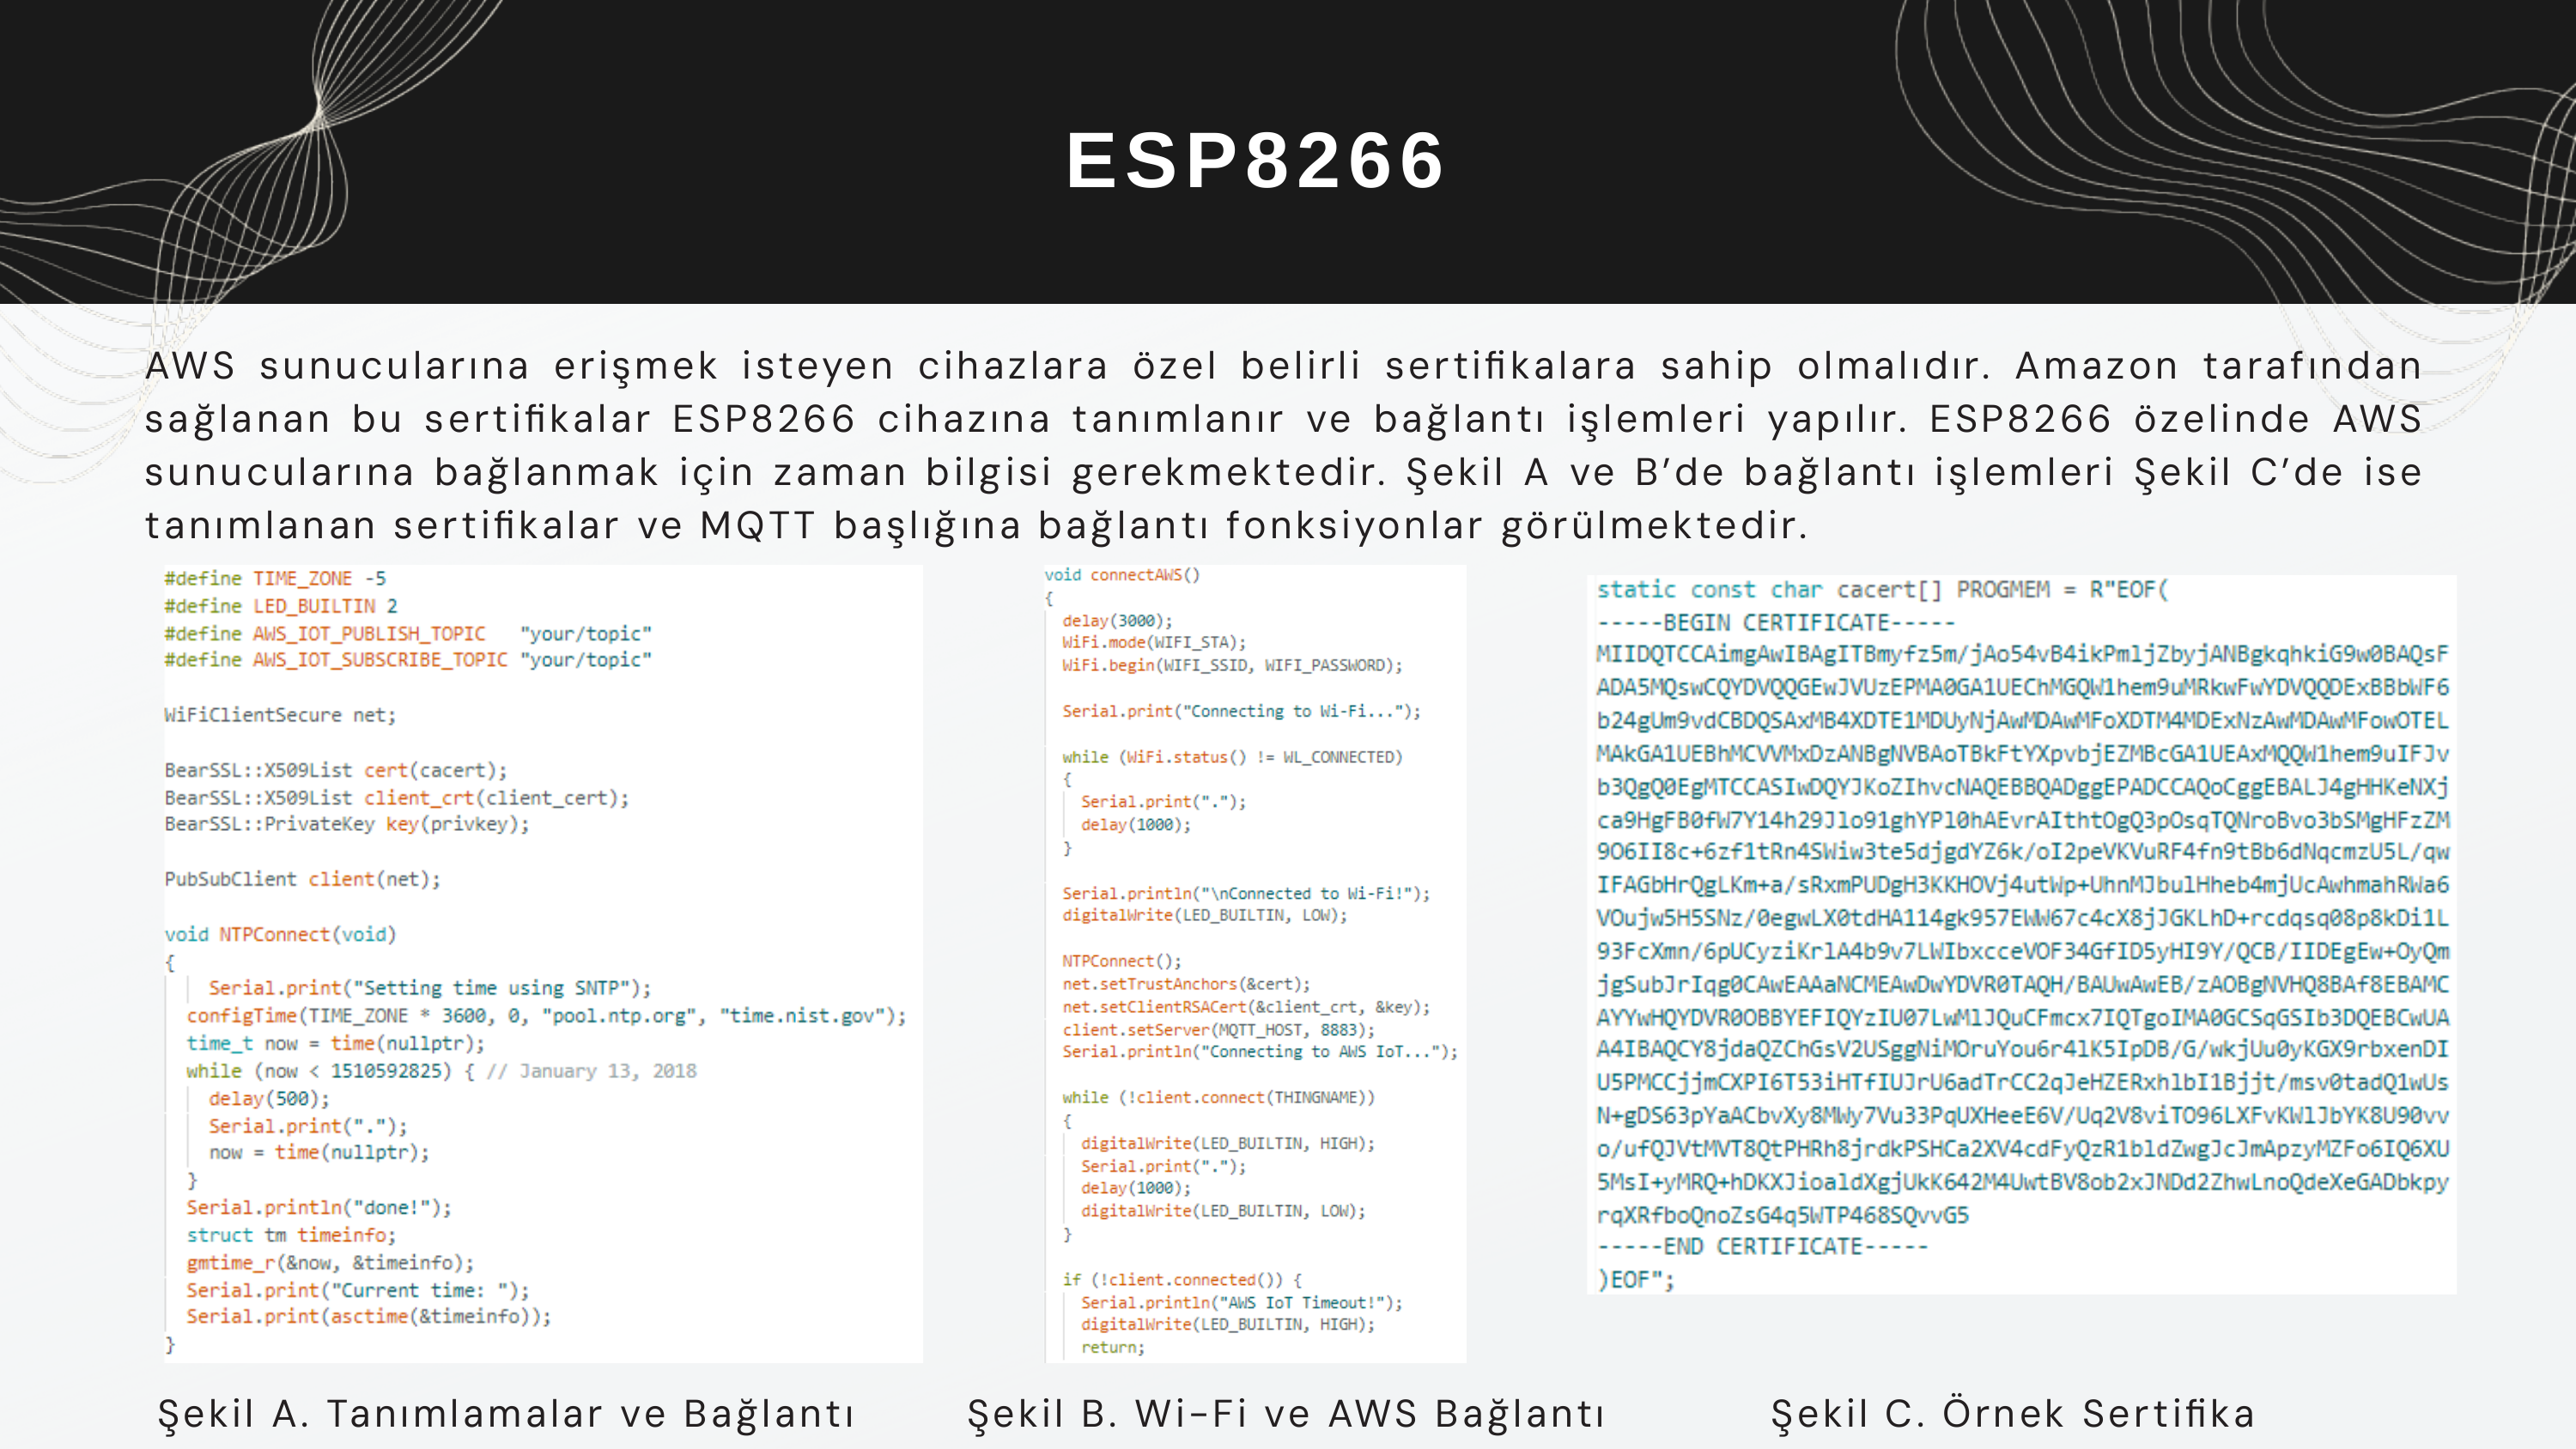

ESP8266
AWS sunucularına erişmek isteyen cihazlara özel belirli sertifikalara sahip olmalıdır. Amazon tarafından sağlanan bu sertifikalar ESP8266 cihazına tanımlanır ve bağlantı işlemleri yapılır. ESP8266 özelinde AWS sunucularına bağlanmak için zaman bilgisi gerekmektedir. Şekil A ve B’de bağlantı işlemleri Şekil C’de ise tanımlanan sertifikalar ve MQTT başlığına bağlantı fonksiyonlar görülmektedir.

Şekil A. Tanımlamalar ve Bağlantı
Şekil B. Wi-Fi ve AWS Bağlantı
Şekil C. Örnek Sertifika